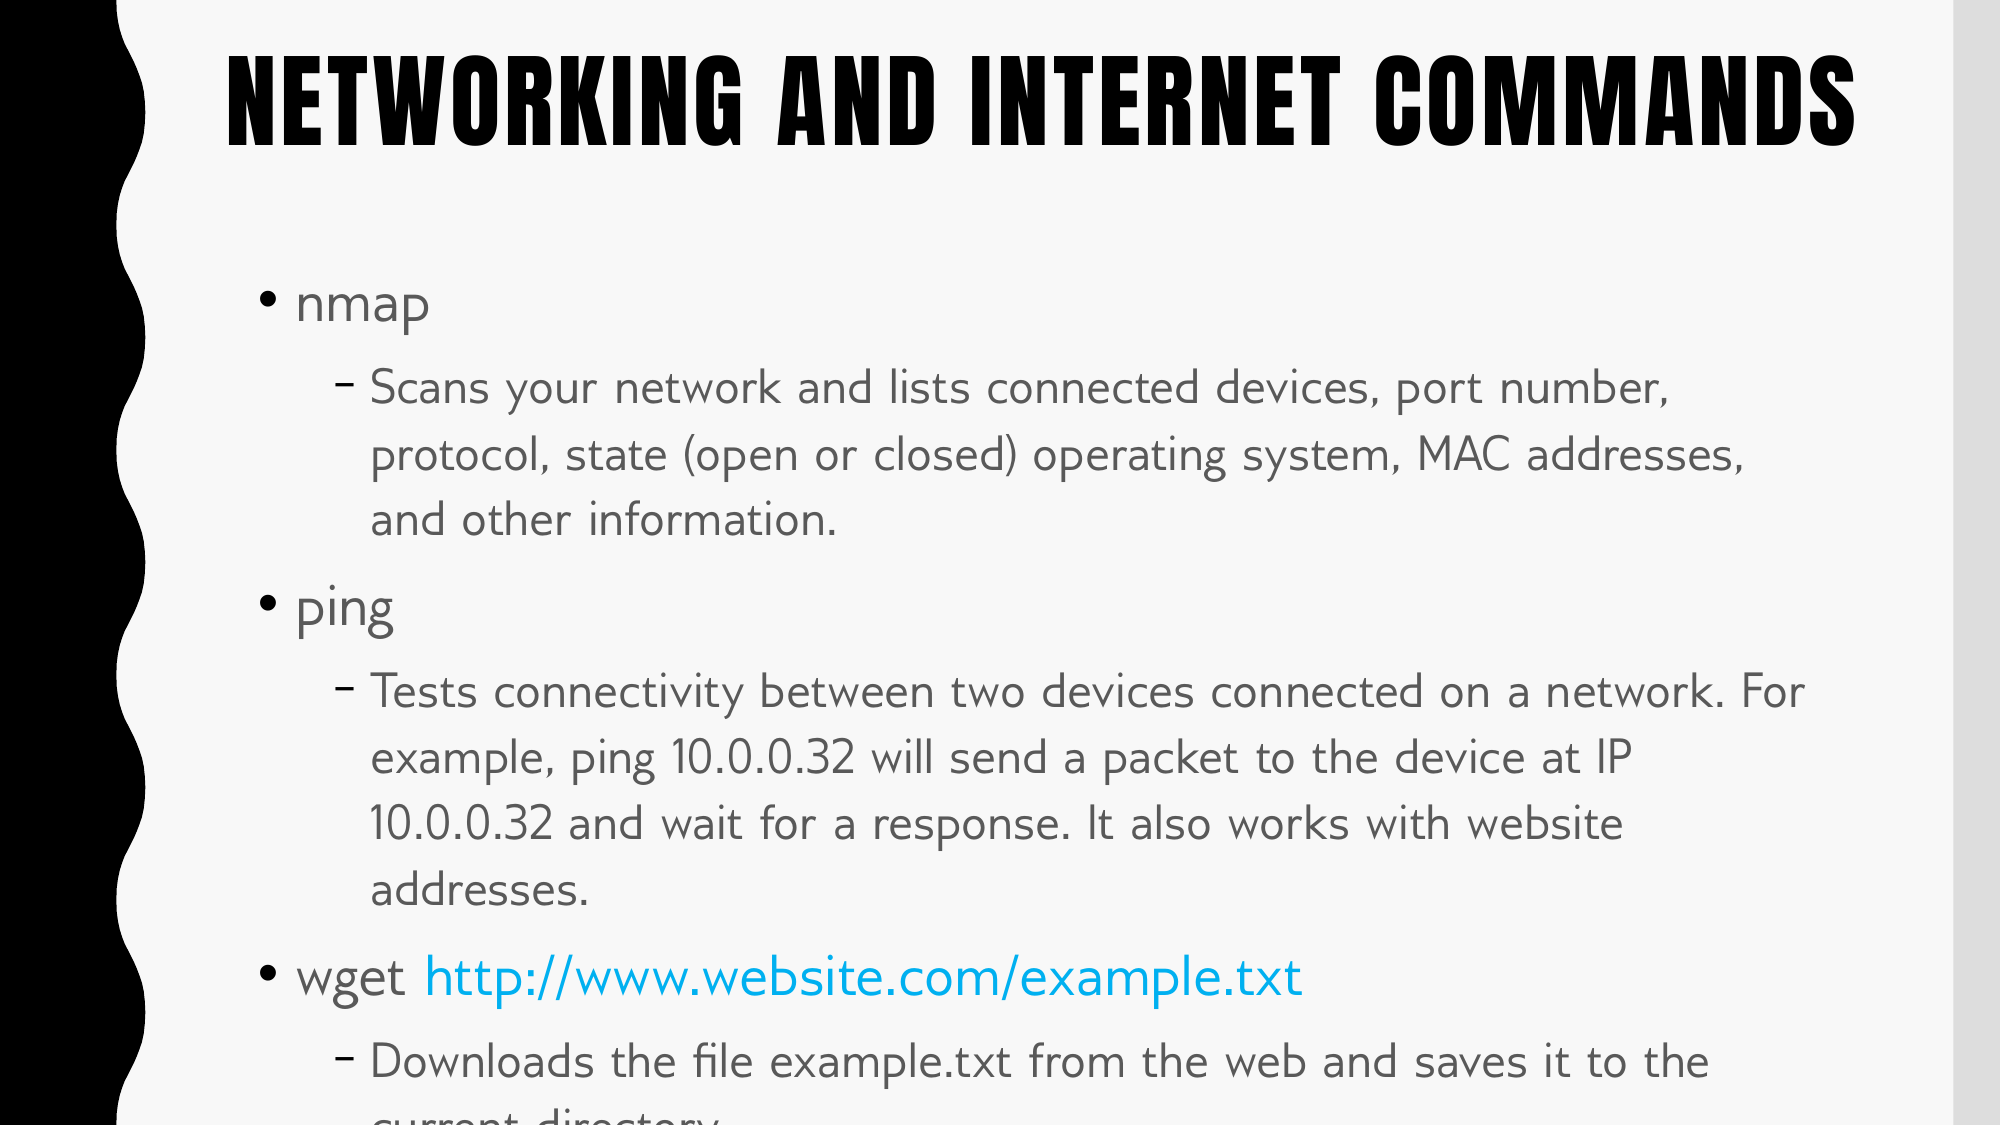

# NETWORKING AND INTERNET COMMANDS
nmap
Scans your network and lists connected devices, port number, protocol, state (open or closed) operating system, MAC addresses, and other information.
ping
Tests connectivity between two devices connected on a network. For example, ping 10.0.0.32 will send a packet to the device at IP 10.0.0.32 and wait for a response. It also works with website addresses.
wget http://www.website.com/example.txt
Downloads the file example.txt from the web and saves it to the current directory.